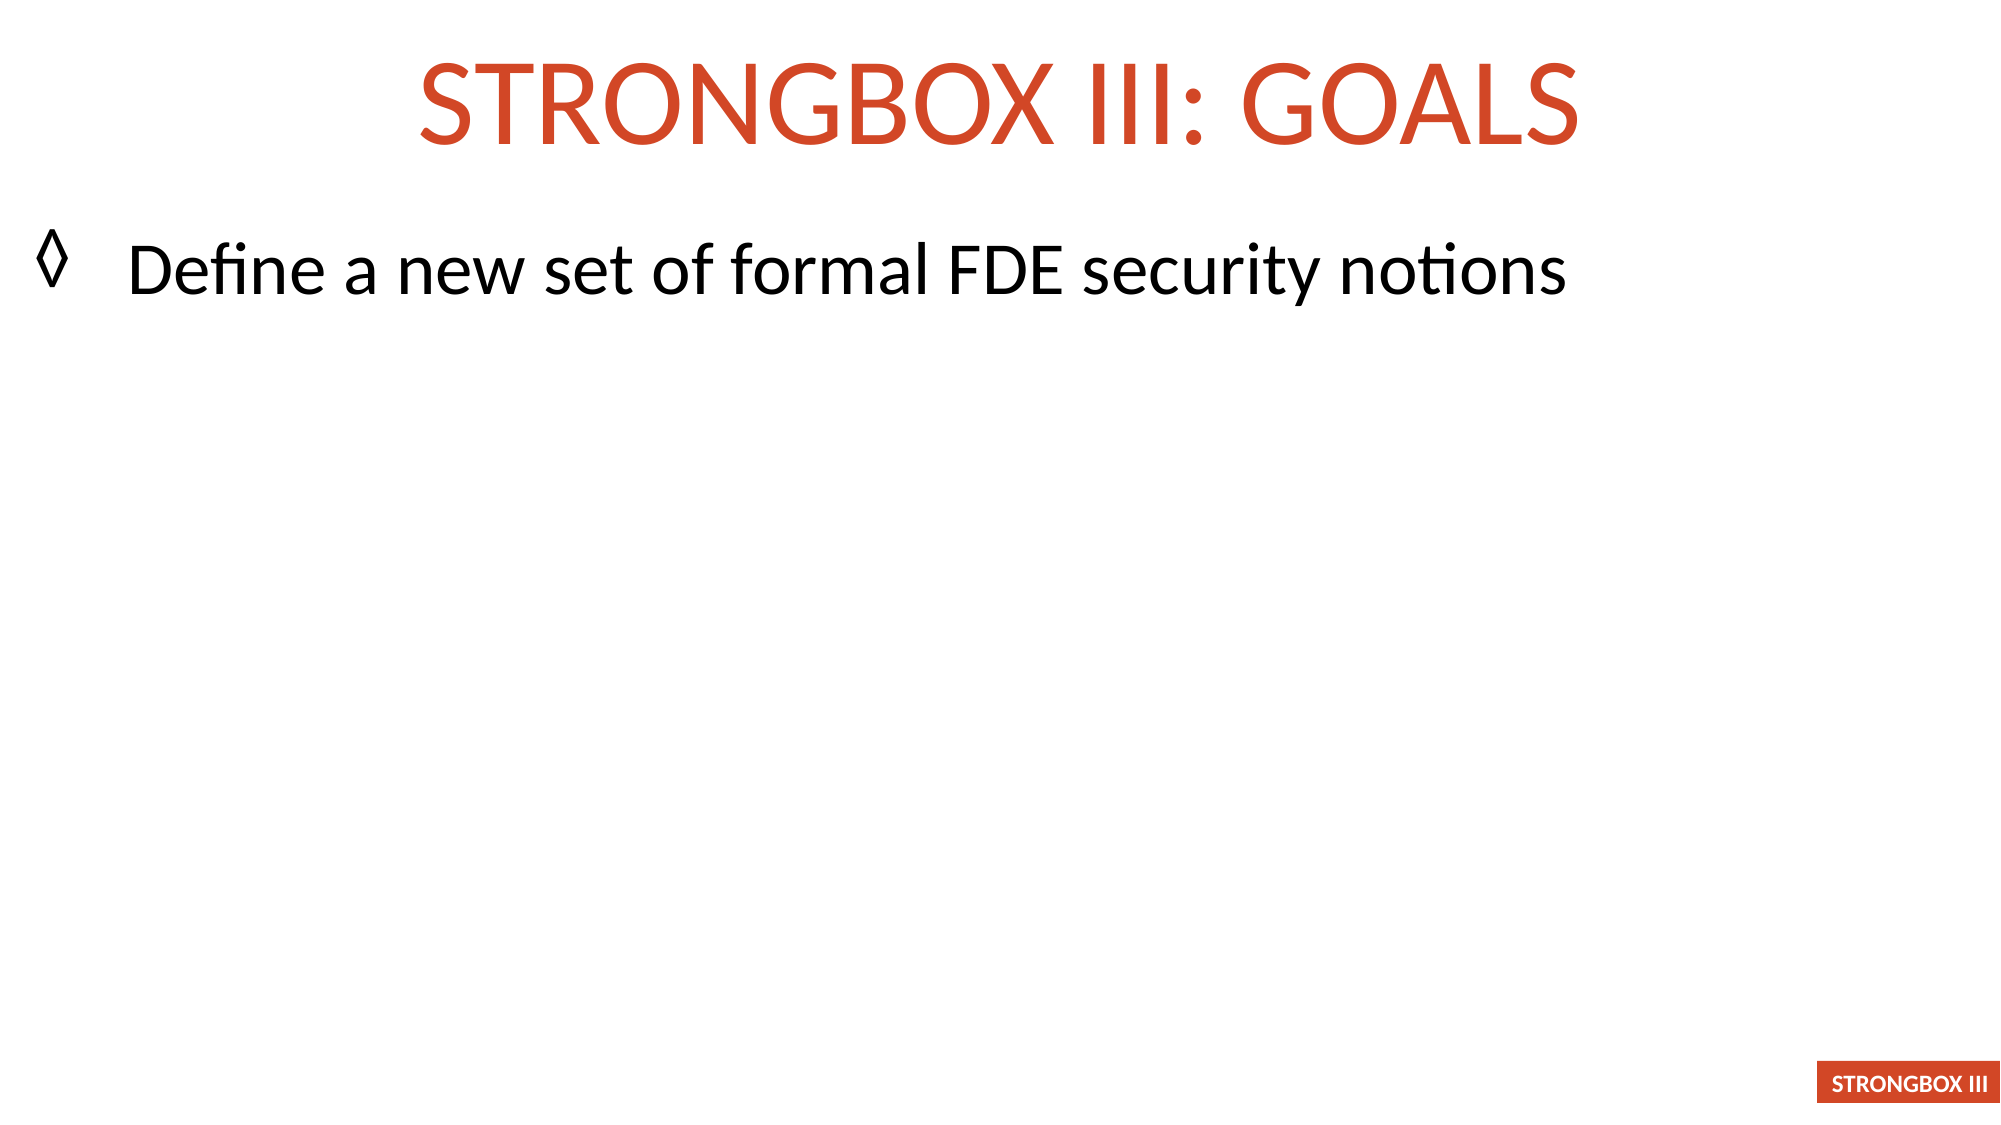

Strongbox III: GOALS
Define a new set of formal FDE security notions
STRONGBOX III